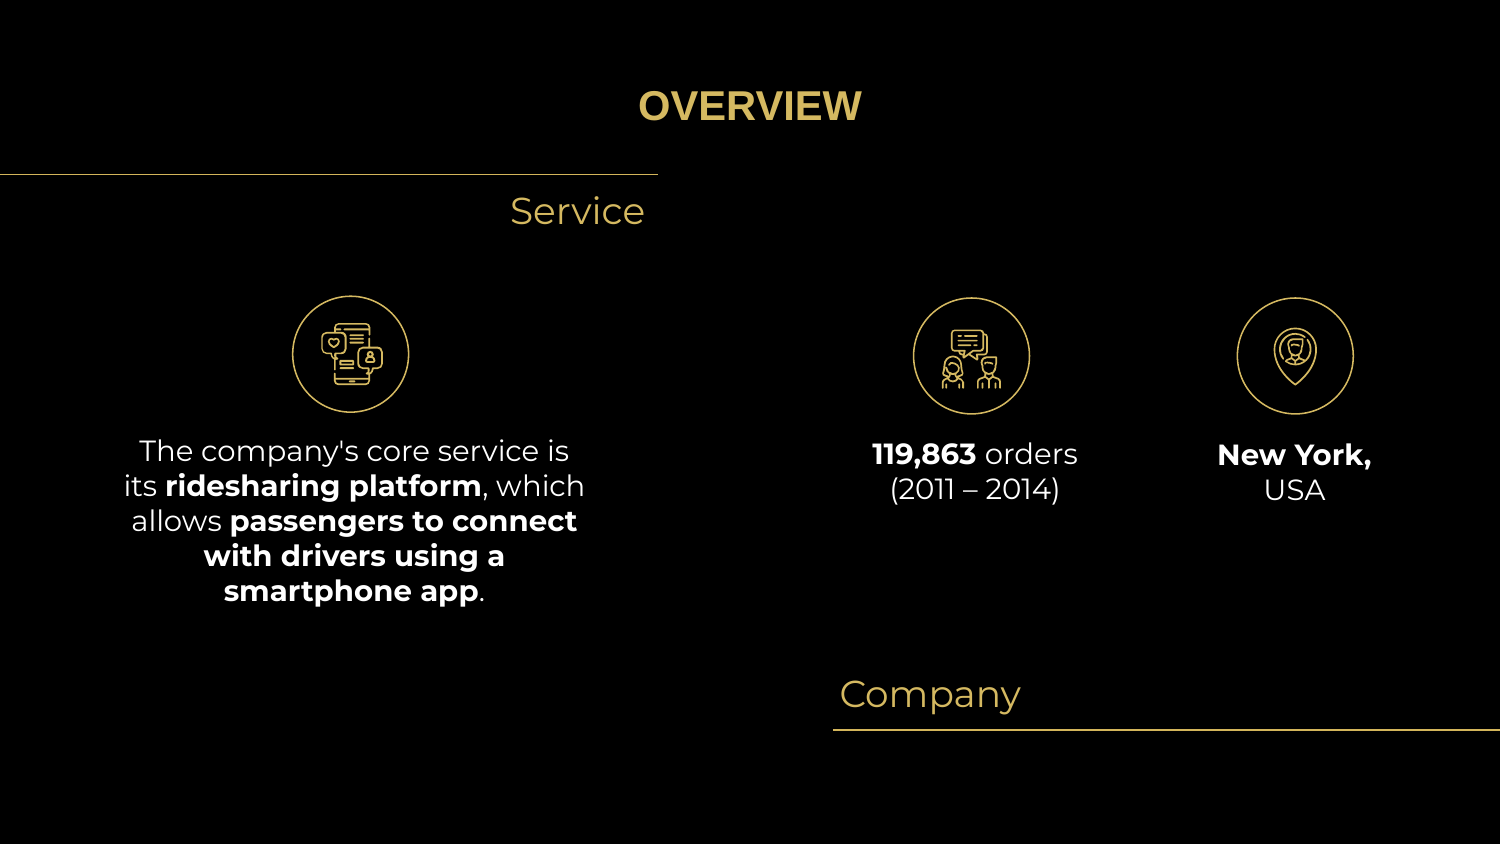

# OVERVIEW
Data Visualization
BUSINESS PROBLEM
Data Cleaning
Service

### Chart: Revenue Vs Order

| Category | Revenue | Order |
|---|---|---|
| 2011 | 311570.16999999713 | 30063.0 |
| 2012 | 344382.65999999654 | 30739.0 |
| 2013 | 381959.23999999993 | 30131.0 |
| 2014 | 375250.4800000015 | 28930.0 |
Visualization data with Excel and Tableau to make peresentation and dashboard
Growth UBER Order
 2014 : ▼-4%
Typo, blanks of cell, location where in the sea

The company's core service is its ridesharing platform, which allows passengers to connect with drivers using a smartphone app.
119,863 orders
(2011 – 2014)
New York,
USA
Data Analysis
Data Preparation
Analyze cleaned data using tools like Excel and Tableau
Dataset : Uber Fares Prediction from Kaggle
Growth UBER Revenue
2014 : ▼-2%
Company
Mercury is the closest planet to the Sun and the smallest one in the Solar System—in fact, it’s only a bit larger than the Moon. Contrary to popular belief, the planet’s name has nothing to do with the liquid metal, since Mercury was named after the Roman messenger god